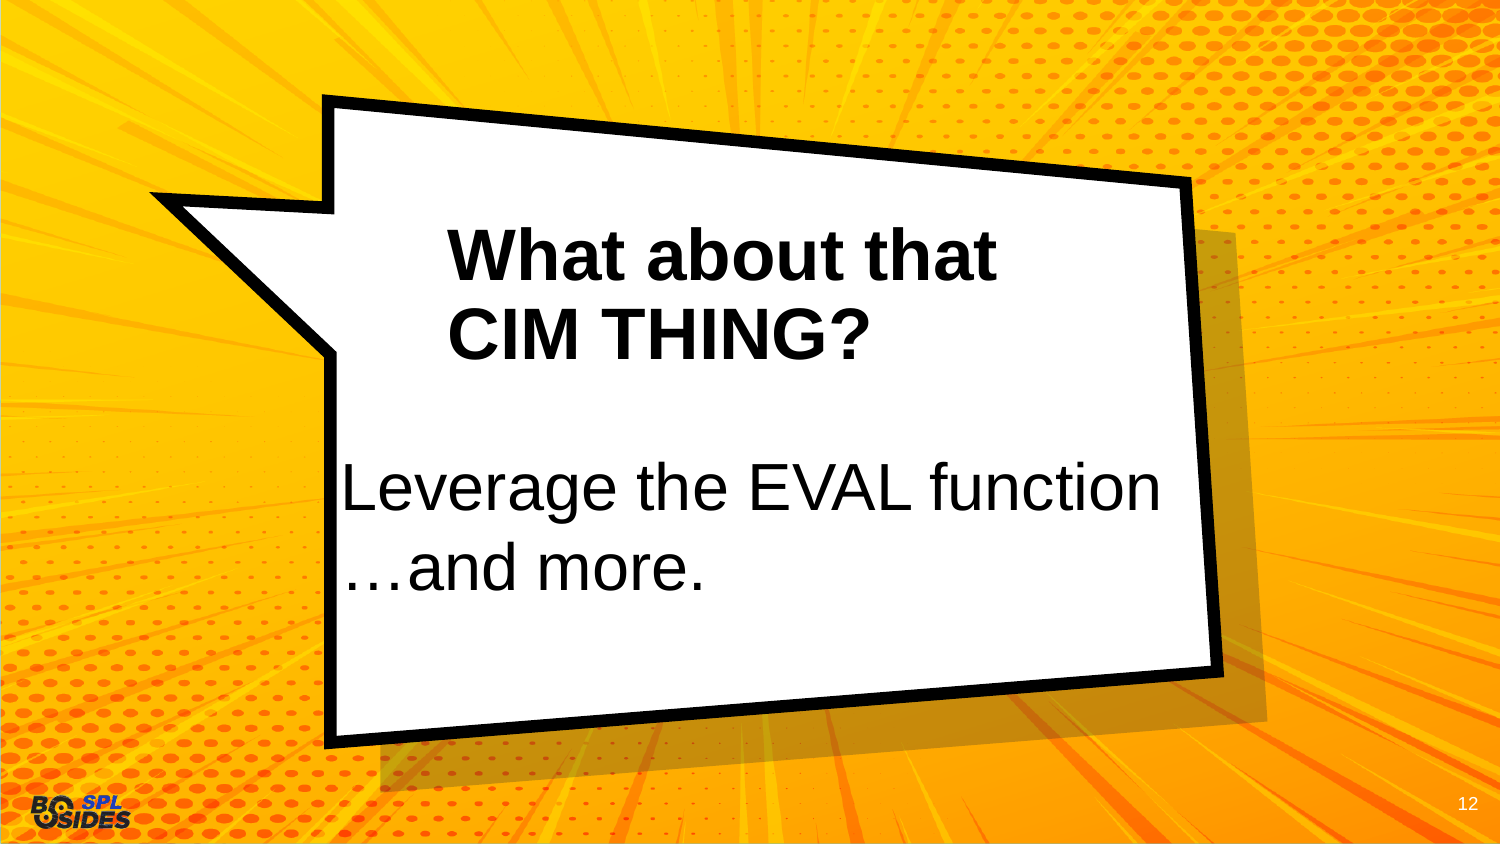

# What about that CIM THING?
Leverage the EVAL function
…and more.
12